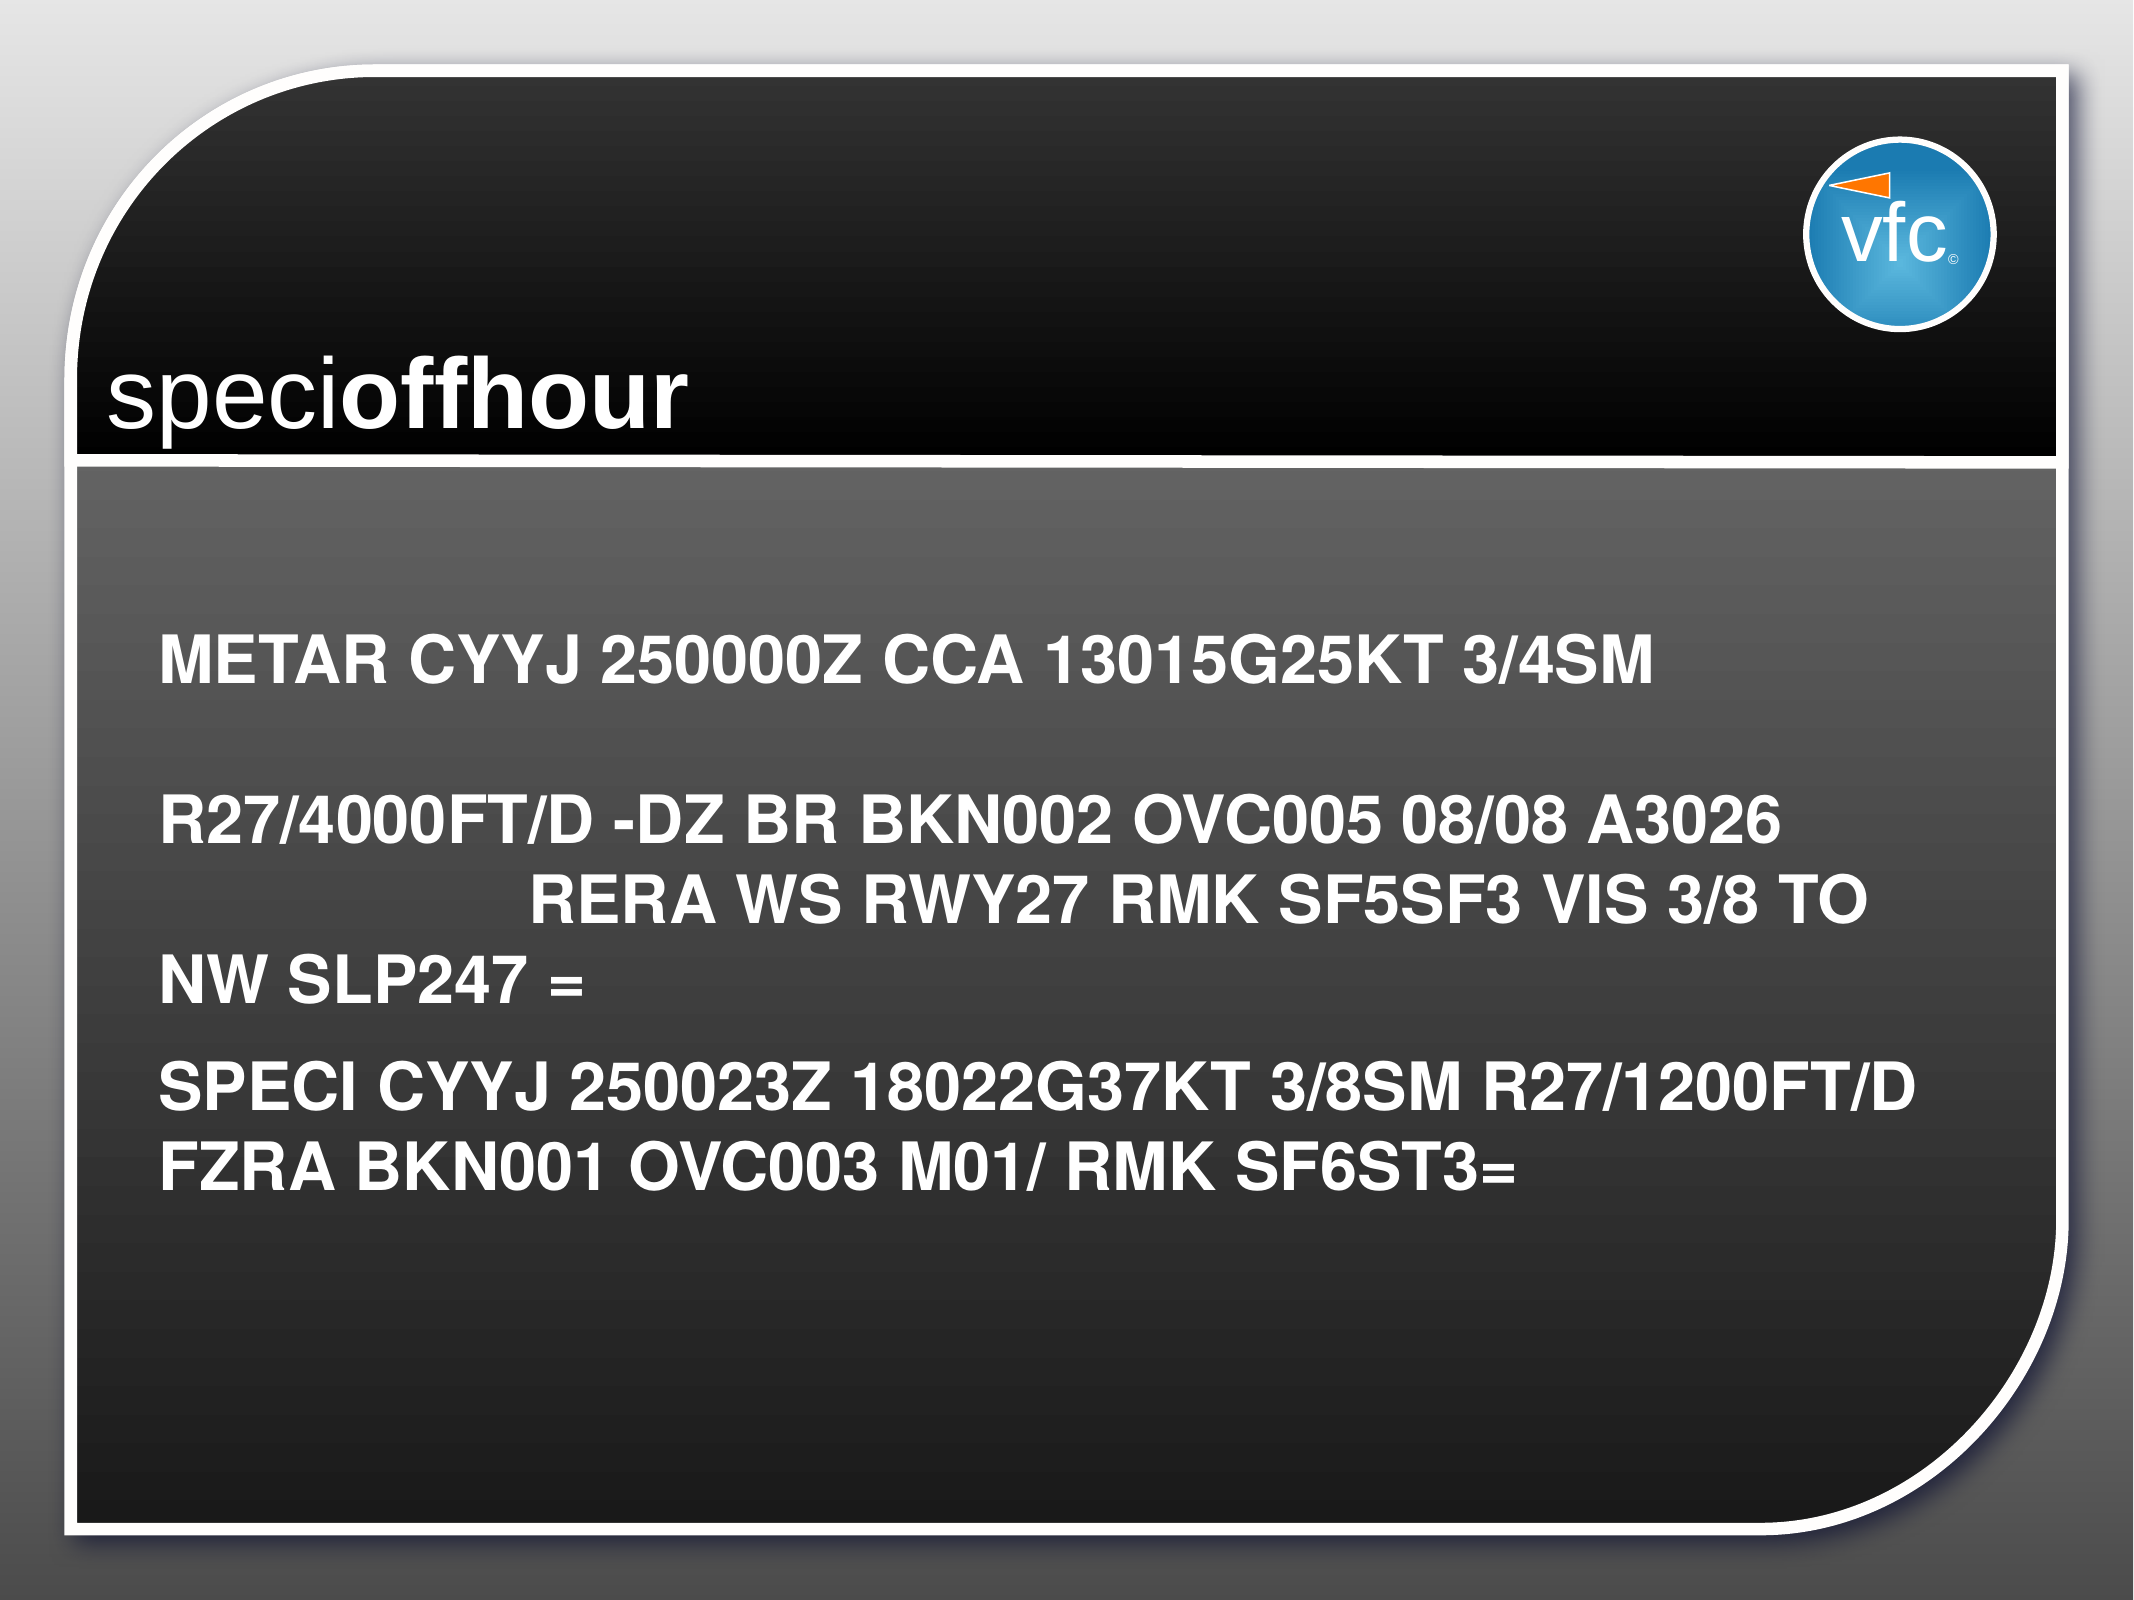

vfc©

# specioffhour
METAR CYYJ 250000Z CCA 13015G25KT 3/4SM
R27/4000FT/D -DZ BR BKN002 OVC005 08/08 A3026                               RERA WS RWY27 RMK SF5SF3 VIS 3/8 TO NW SLP247 =
SPECI CYYJ 250023Z 18022G37KT 3/8SM R27/1200FT/D FZRA BKN001 OVC003 M01/ RMK SF6ST3=